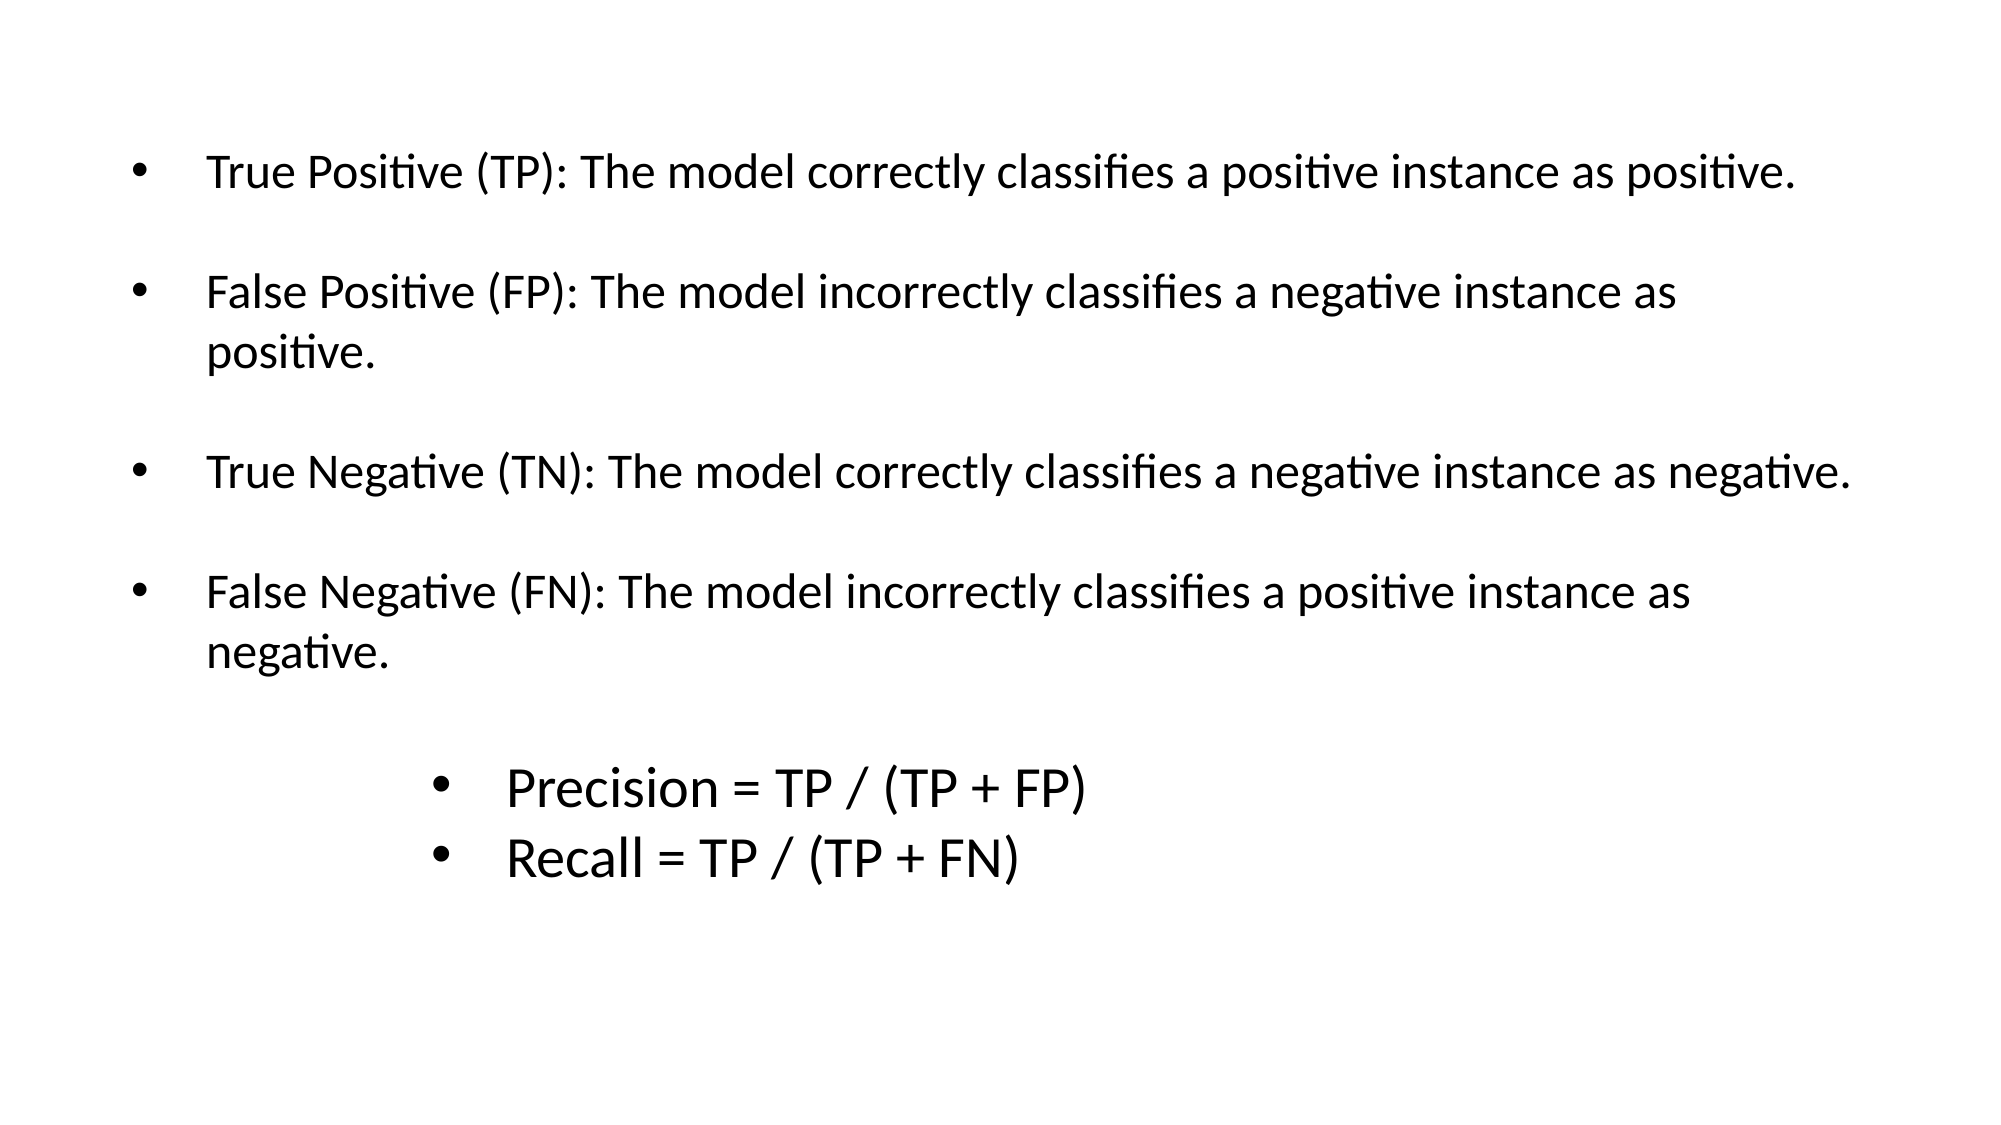

True Positive (TP): The model correctly classifies a positive instance as positive.

False Positive (FP): The model incorrectly classifies a negative instance as positive.

True Negative (TN): The model correctly classifies a negative instance as negative.

False Negative (FN): The model incorrectly classifies a positive instance as negative.

Precision = TP / (TP + FP)
Recall = TP / (TP + FN)